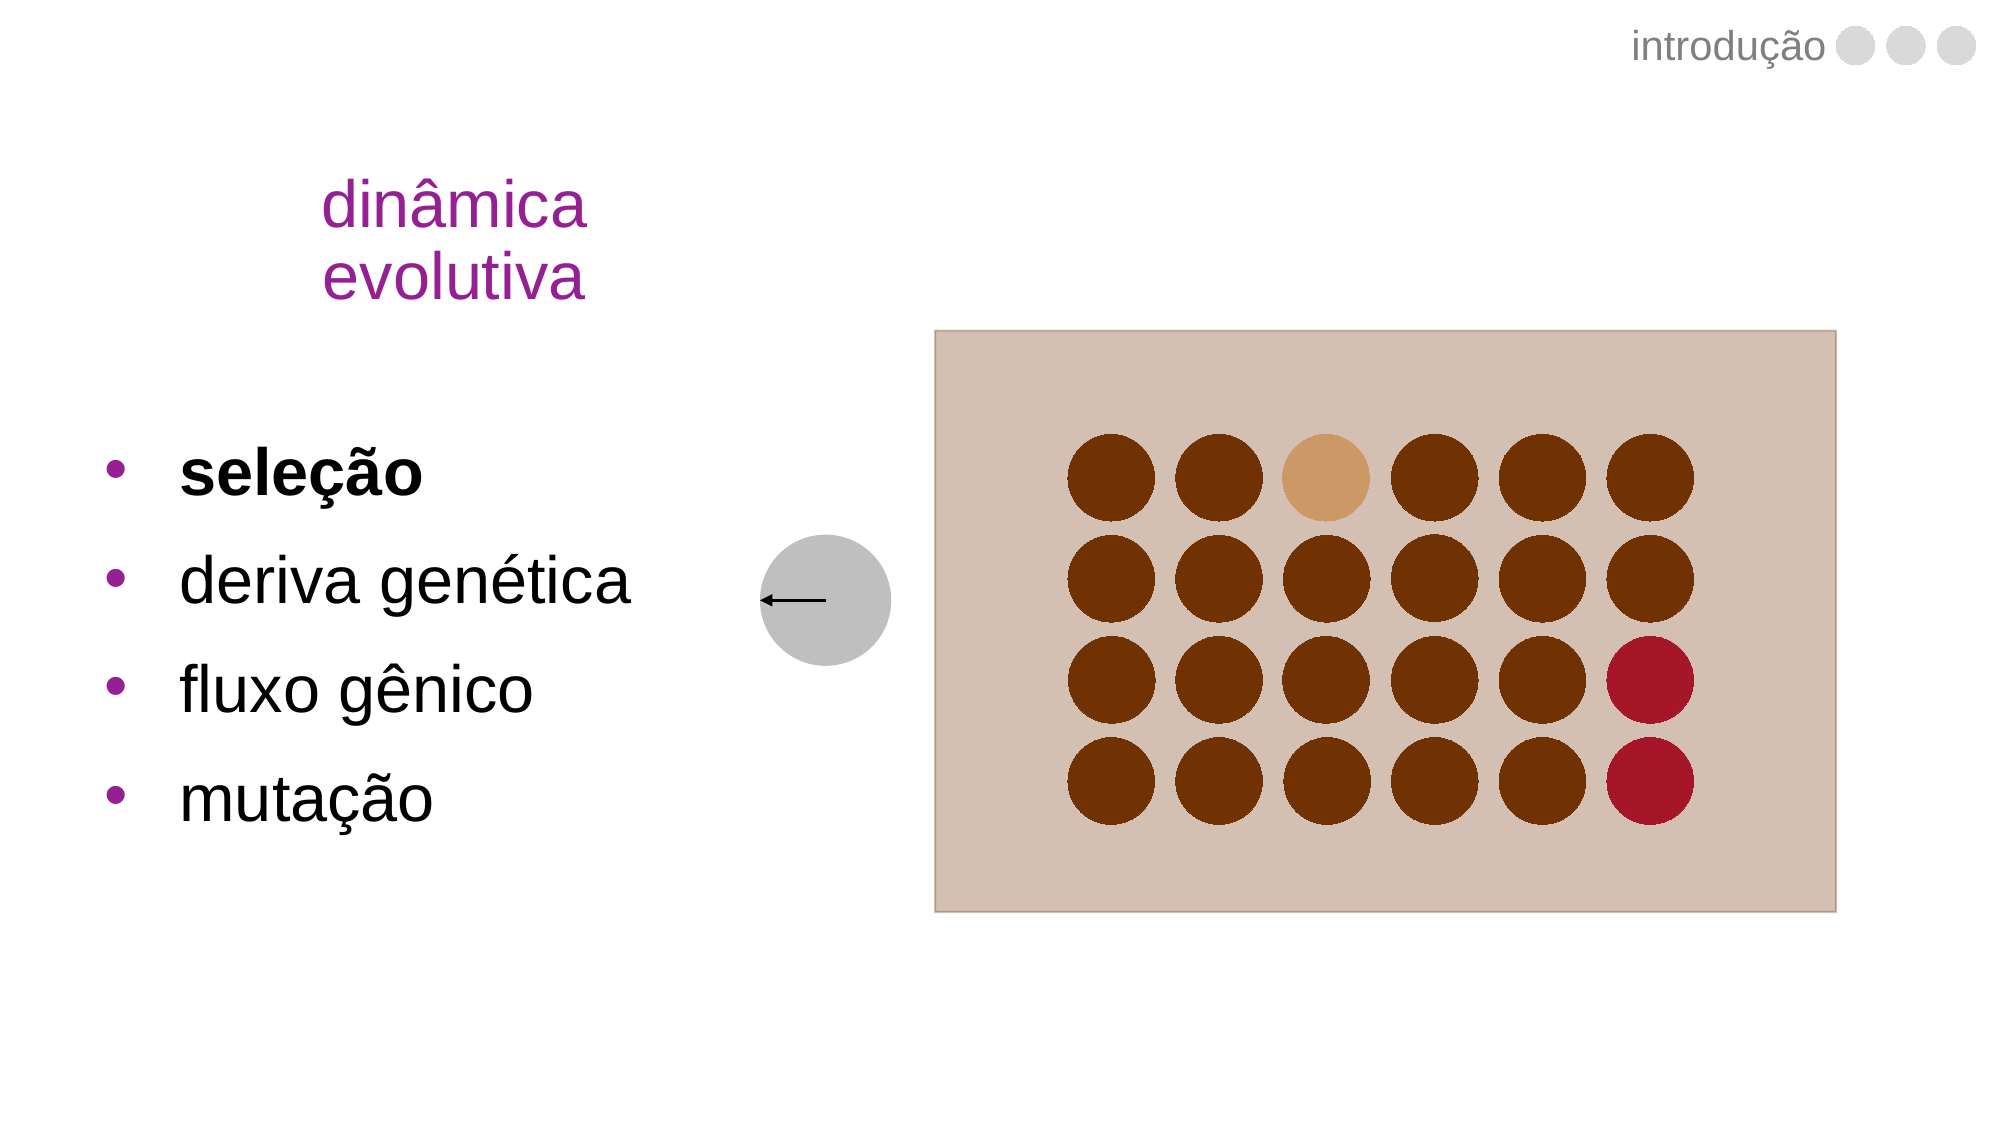

introdução

dinâmica evolutiva

seleção
deriva genética
fluxo gênico
mutação